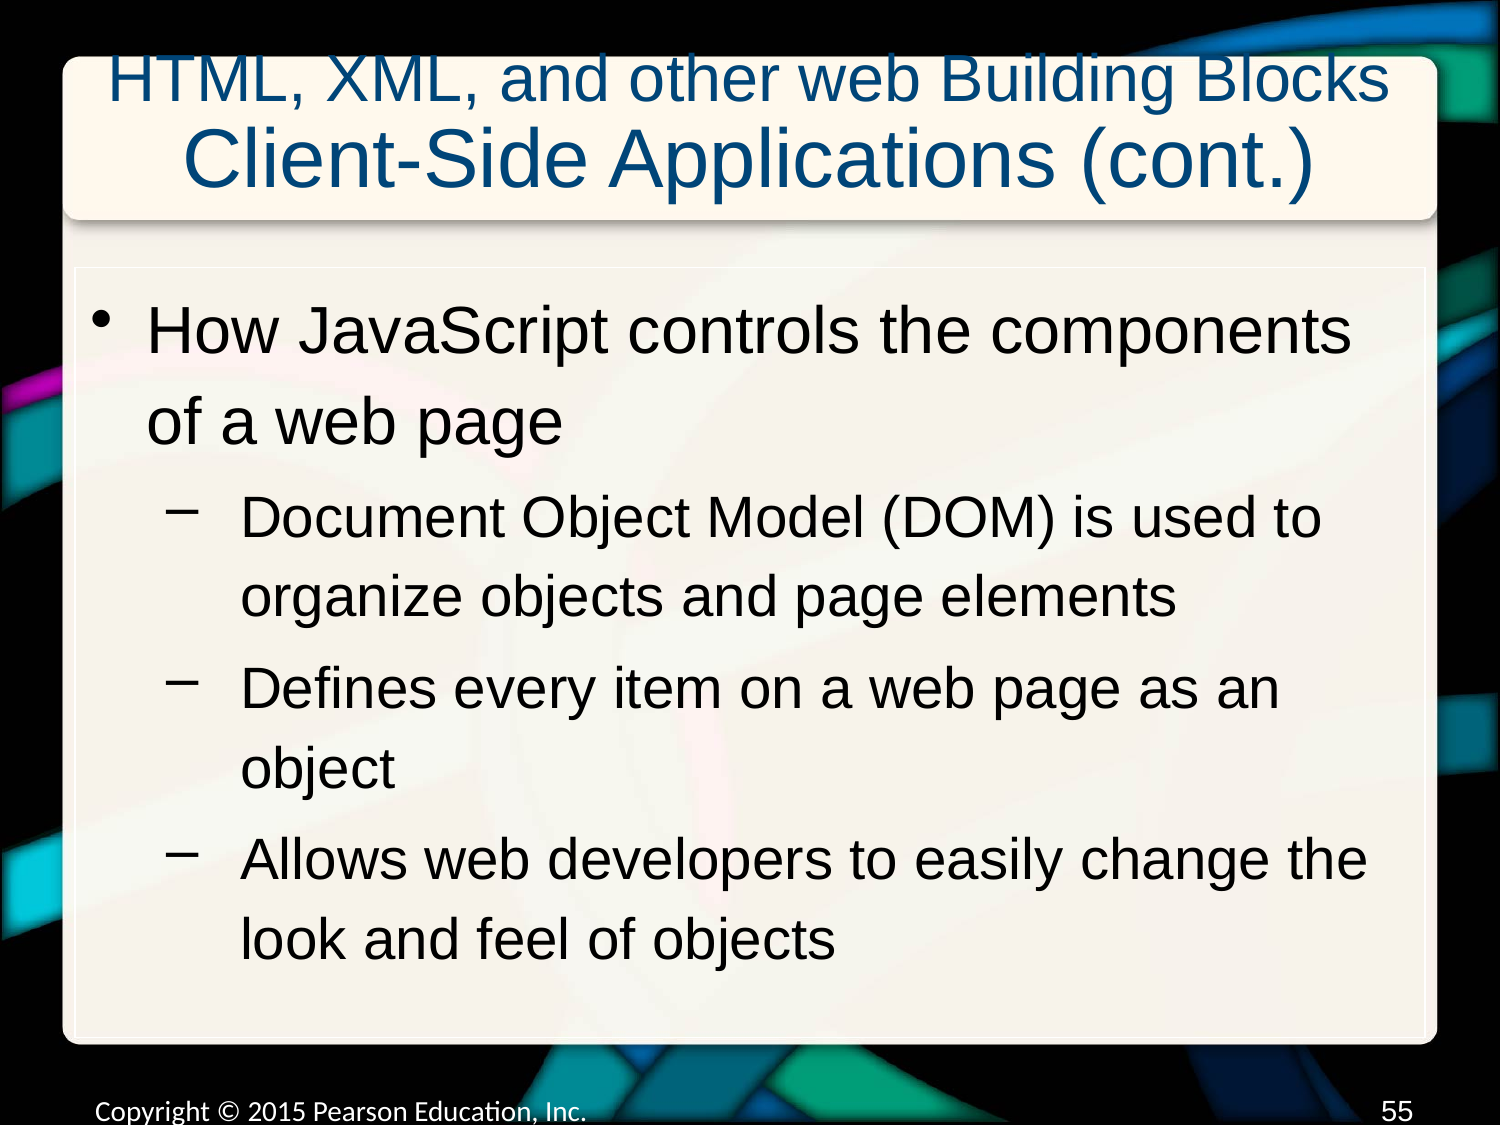

# HTML, XML, and other web Building Blocks Client-Side Applications (cont.)
How JavaScript controls the components of a web page
Document Object Model (DOM) is used to organize objects and page elements
Defines every item on a web page as an object
Allows web developers to easily change the look and feel of objects
Copyright © 2015 Pearson Education, Inc.
55